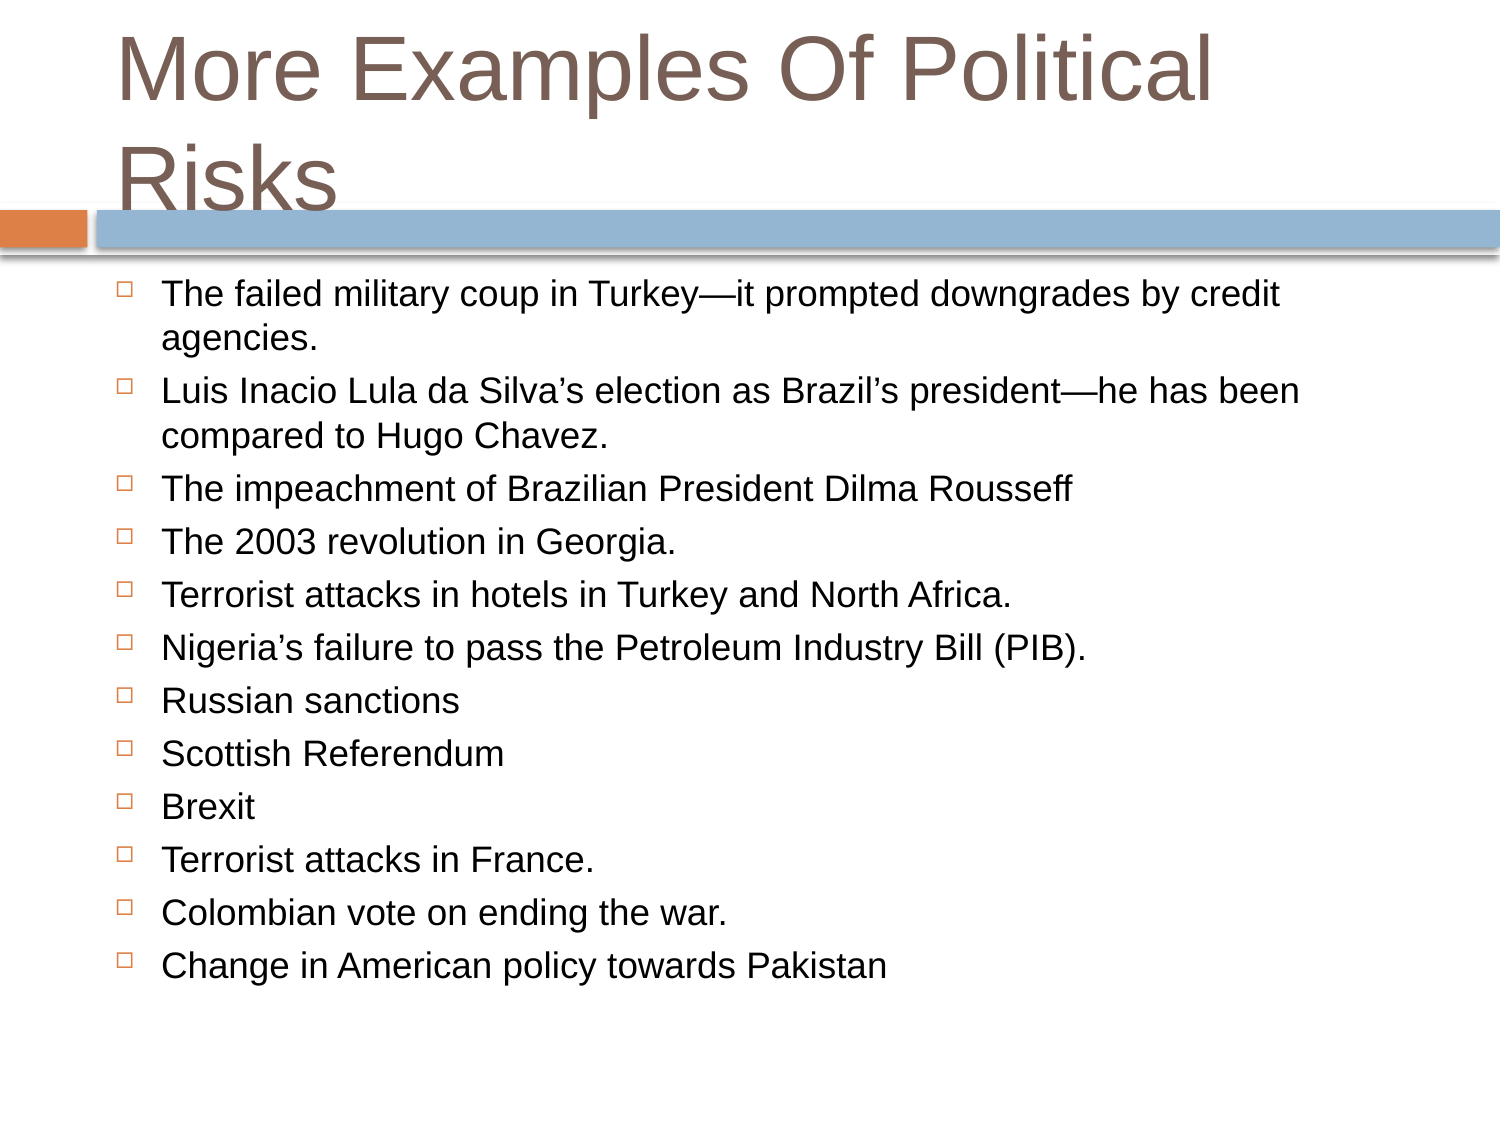

# More Examples Of Political Risks
The failed military coup in Turkey—it prompted downgrades by credit agencies.
Luis Inacio Lula da Silva’s election as Brazil’s president—he has been compared to Hugo Chavez.
The impeachment of Brazilian President Dilma Rousseff
The 2003 revolution in Georgia.
Terrorist attacks in hotels in Turkey and North Africa.
Nigeria’s failure to pass the Petroleum Industry Bill (PIB).
Russian sanctions
Scottish Referendum
Brexit
Terrorist attacks in France.
Colombian vote on ending the war.
Change in American policy towards Pakistan